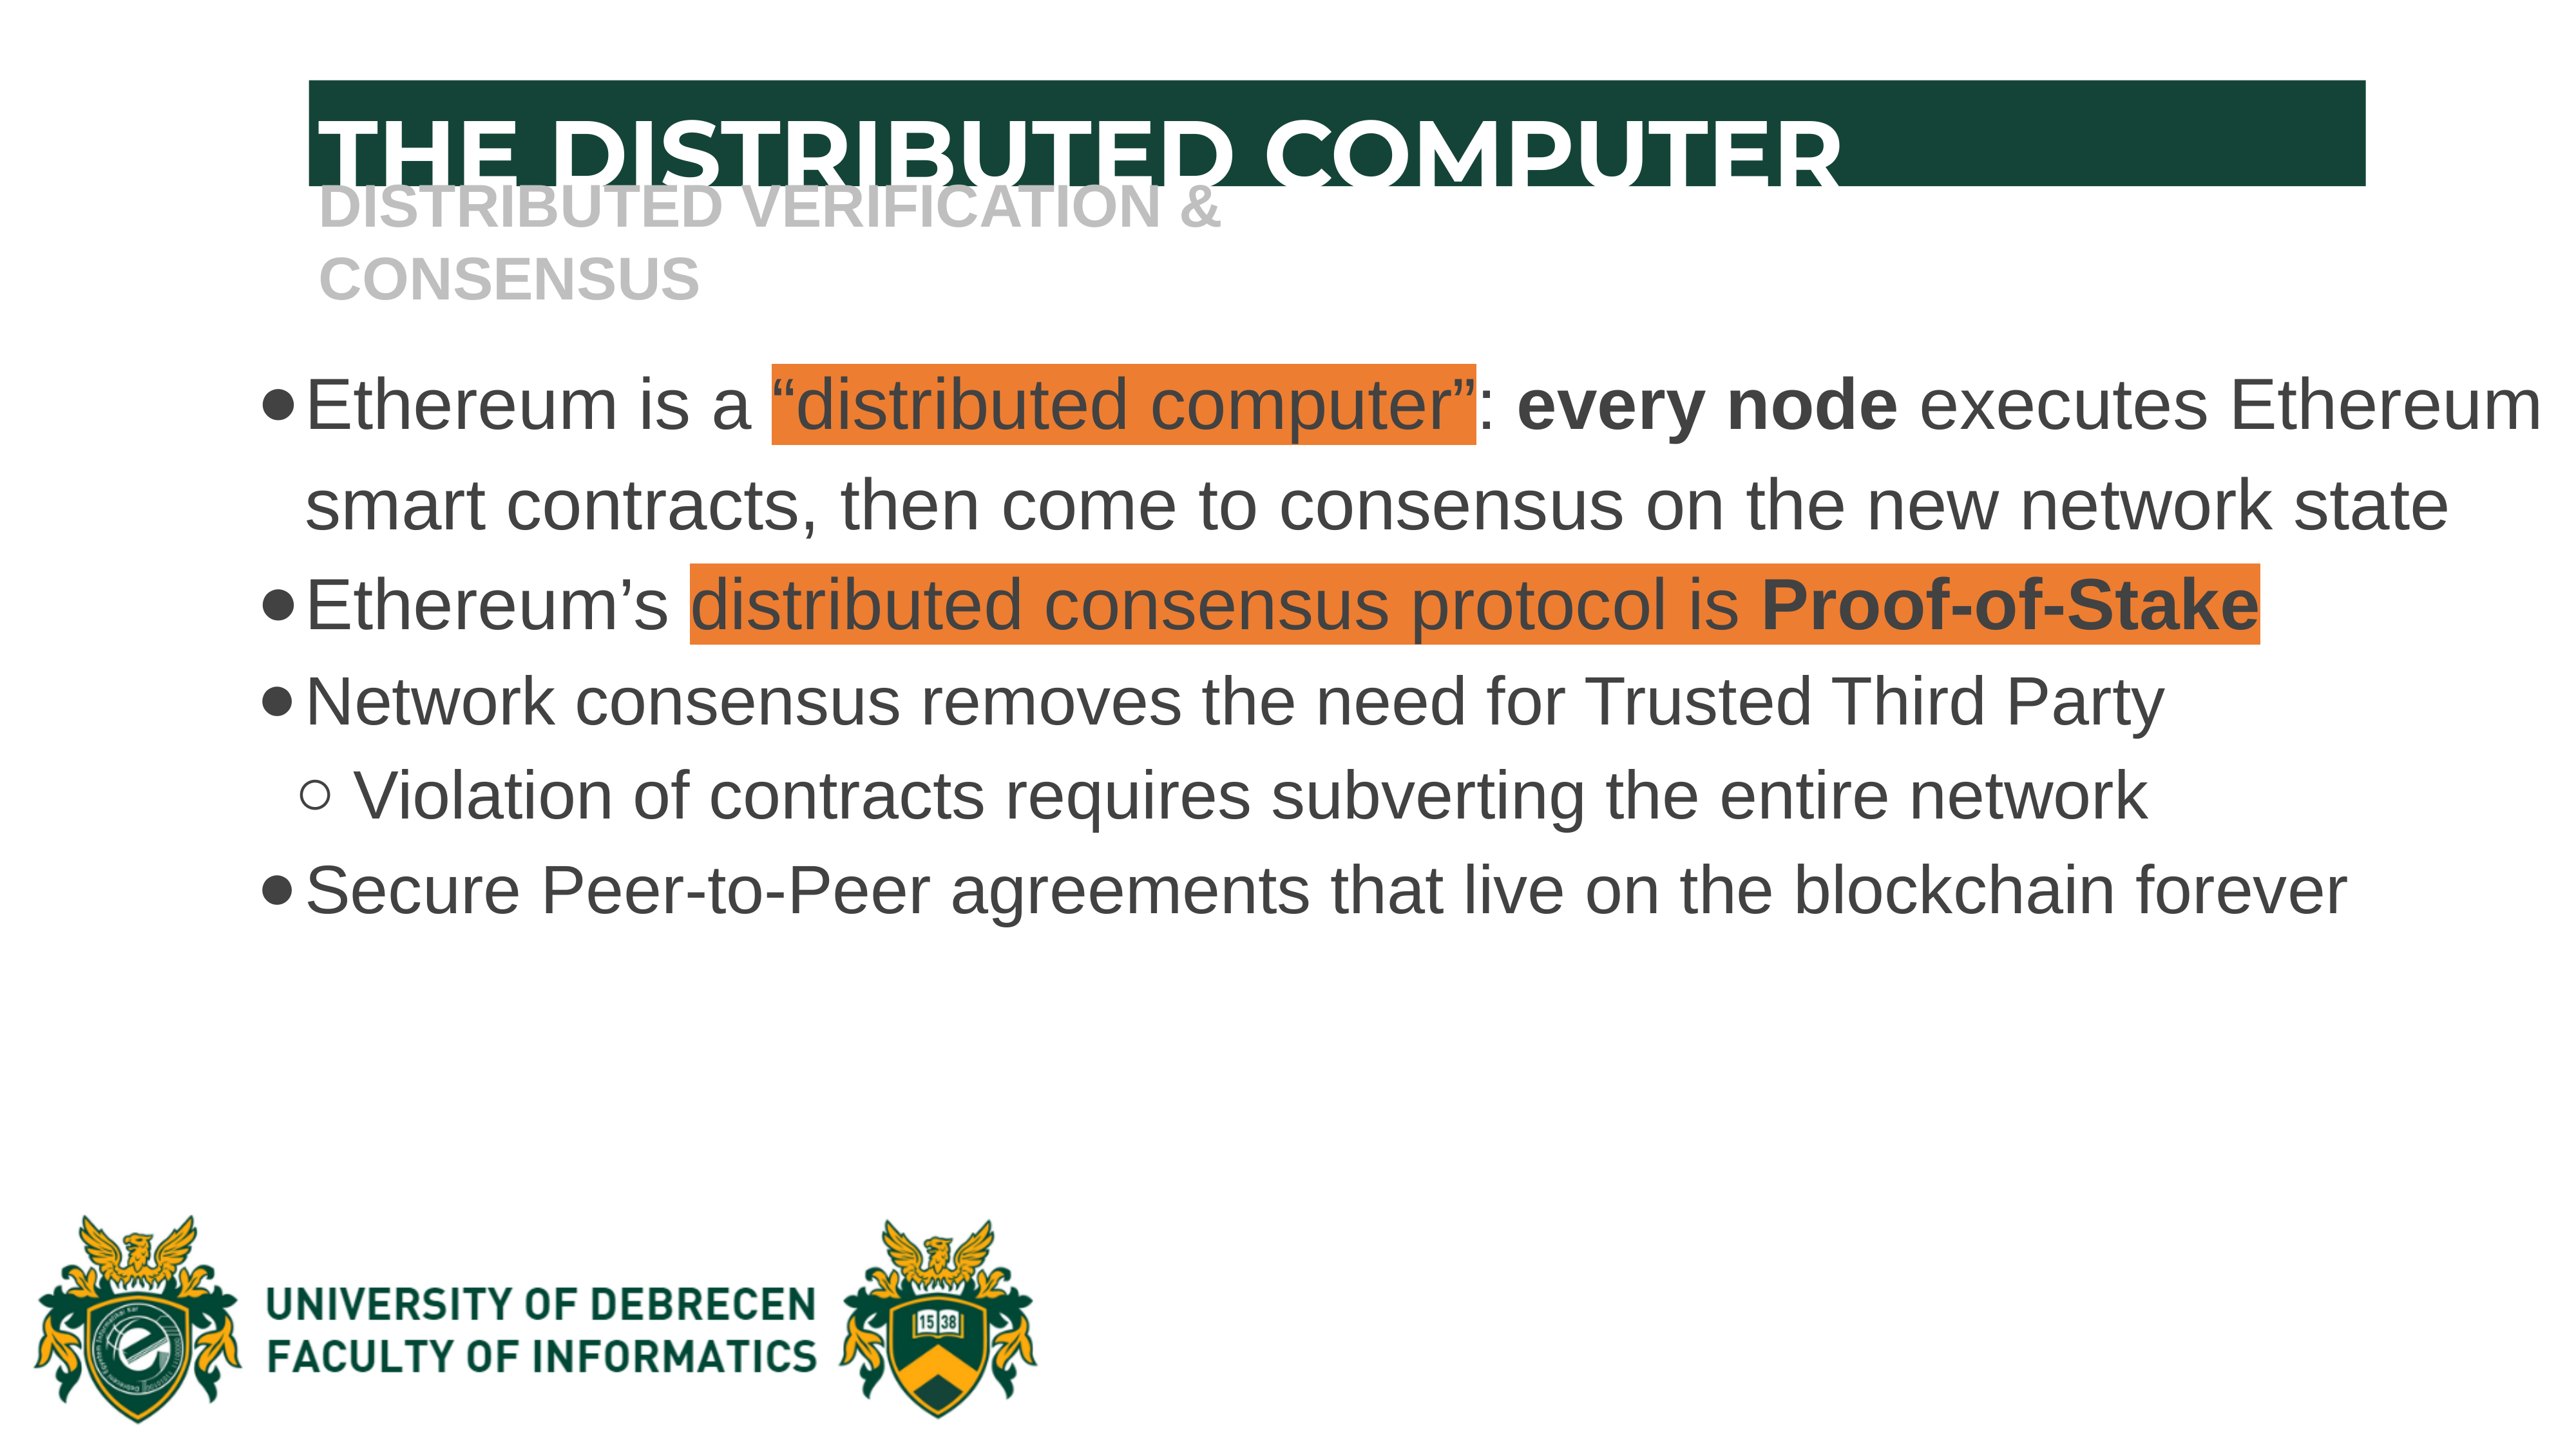

THE DISTRIBUTED COMPUTER
DISTRIBUTED VERIFICATION & CONSENSUS
Ethereum is a “distributed computer”: every node executes Ethereum smart contracts, then come to consensus on the new network state
Ethereum’s distributed consensus protocol is Proof-of-Stake
Network consensus removes the need for Trusted Third Party
Violation of contracts requires subverting the entire network
Secure Peer-to-Peer agreements that live on the blockchain forever